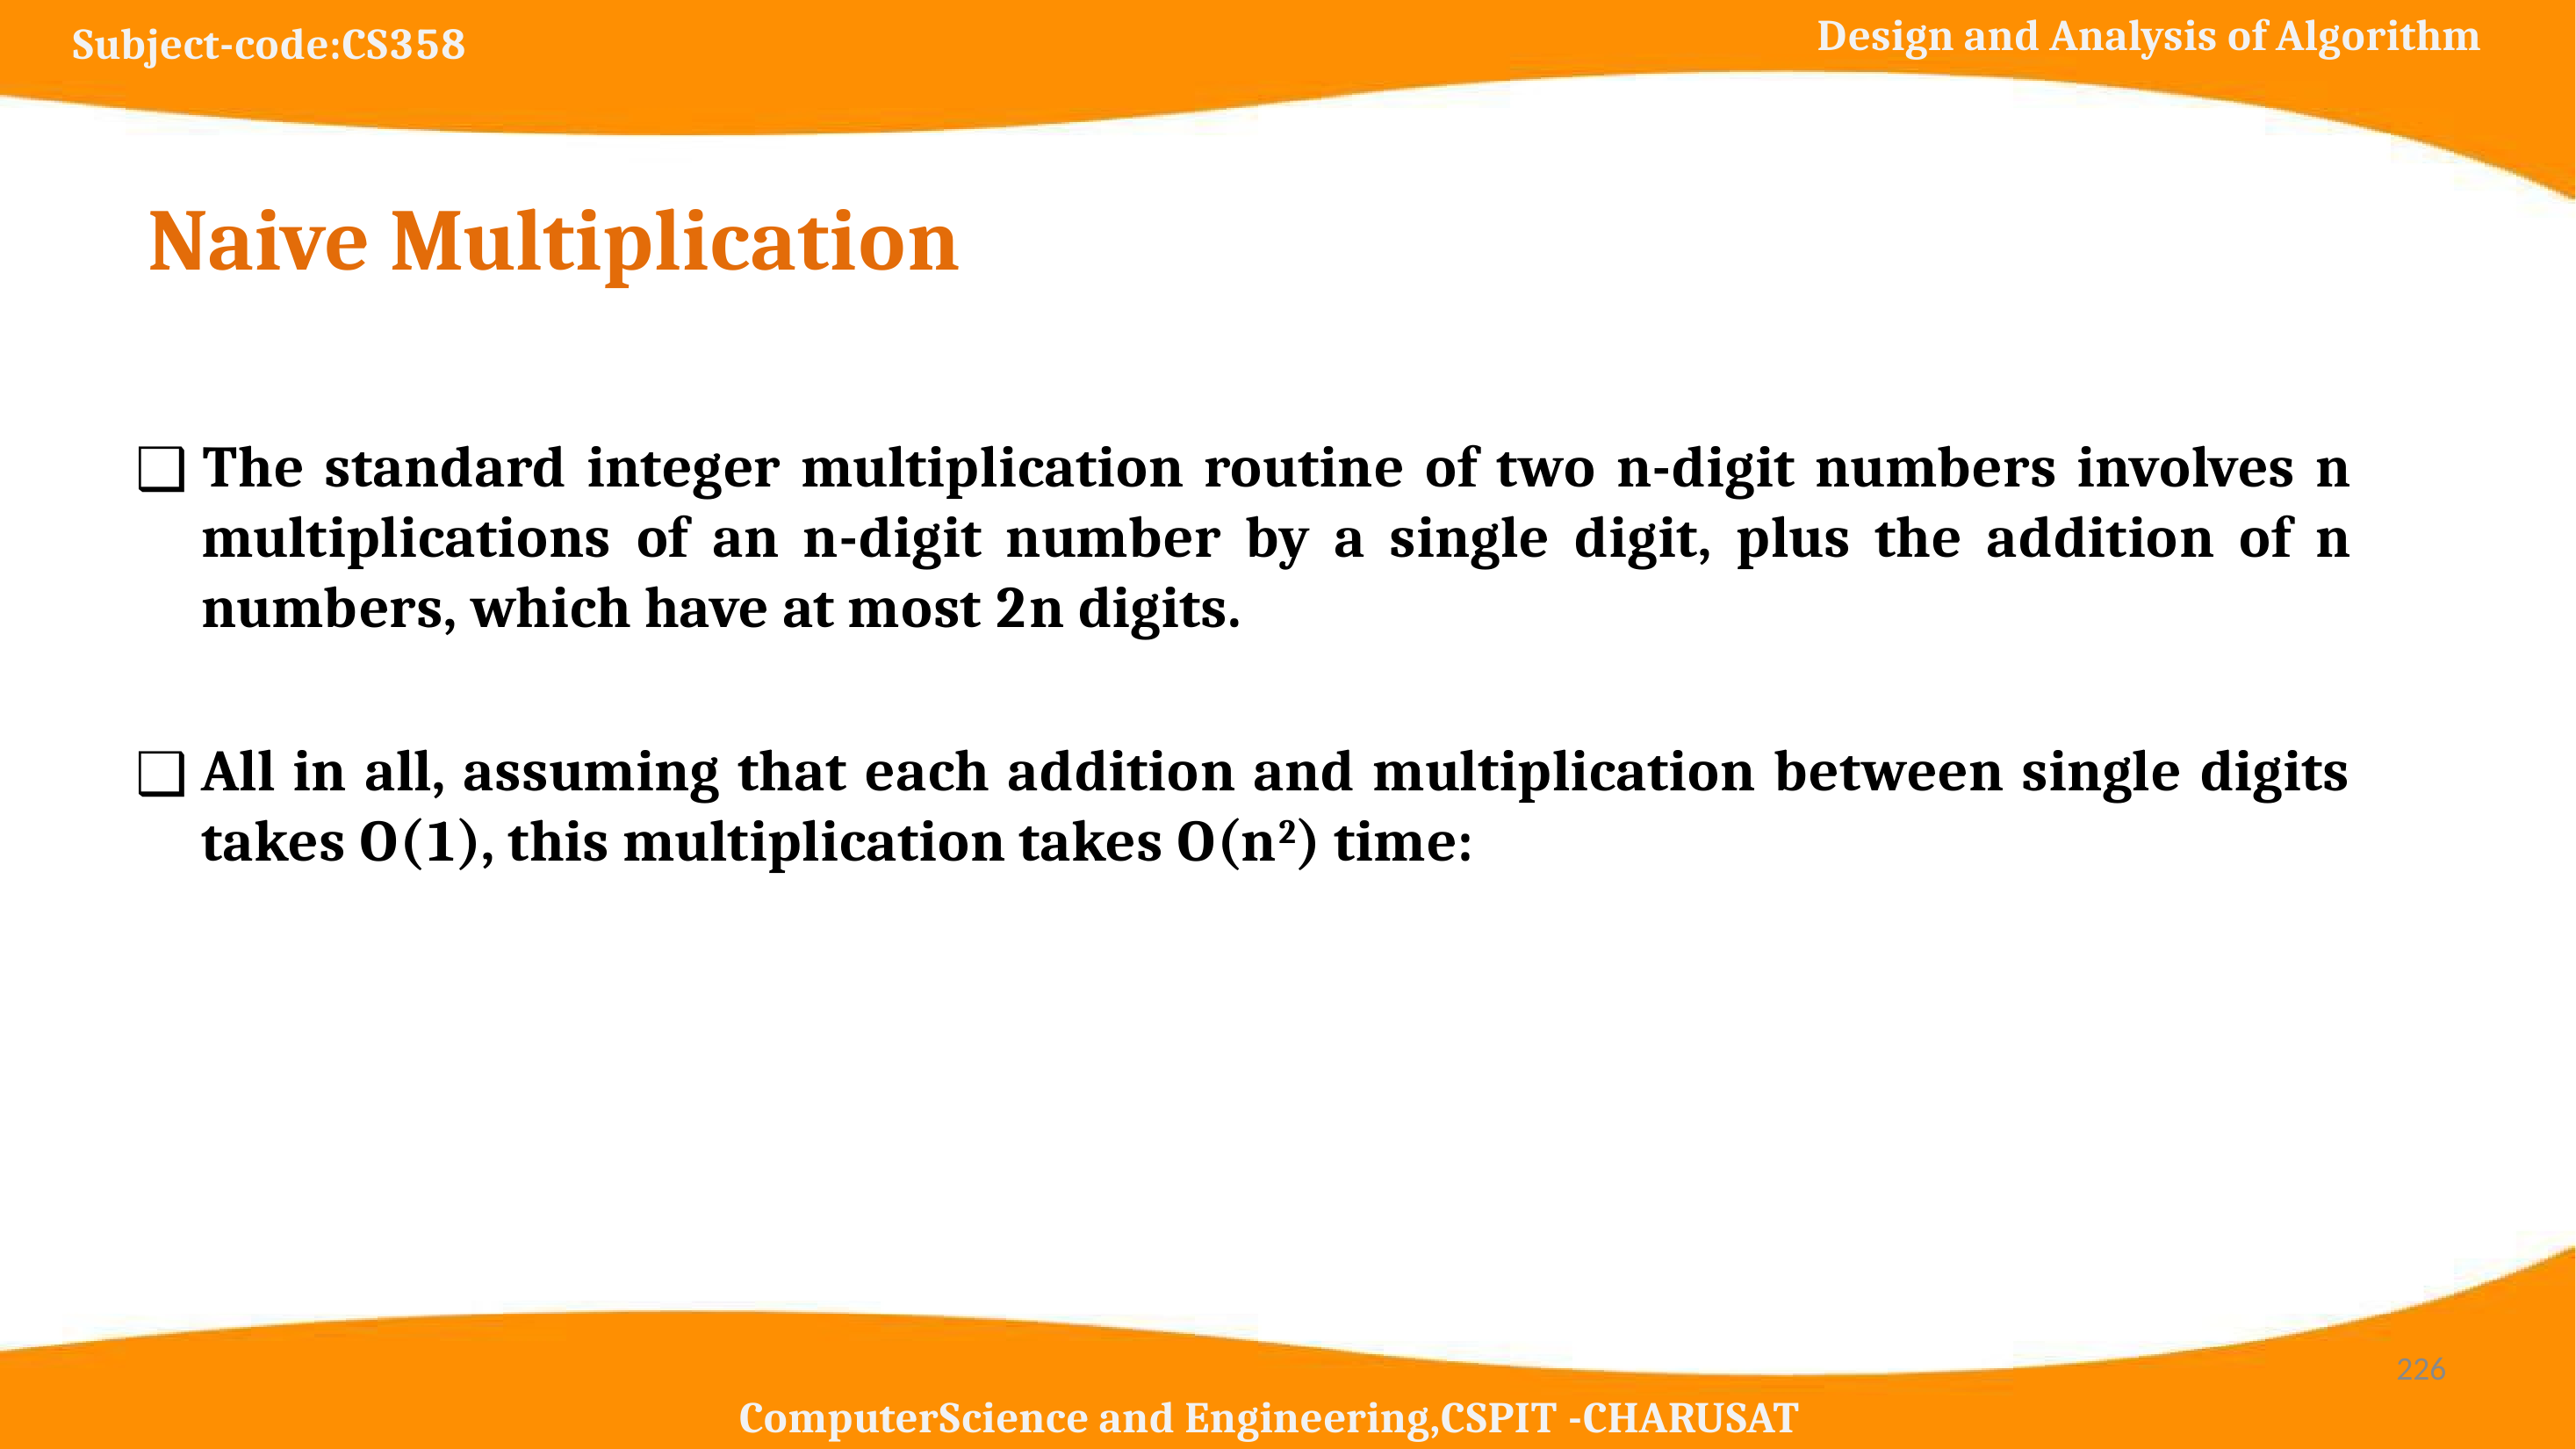

# Naive Multiplication
The standard integer multiplication routine of two n-digit numbers involves n multiplications of an n-digit number by a single digit, plus the addition of n numbers, which have at most 2n digits.

All in all, assuming that each addition and multiplication between single digits takes O(1), this multiplication takes O(n2) time:

226